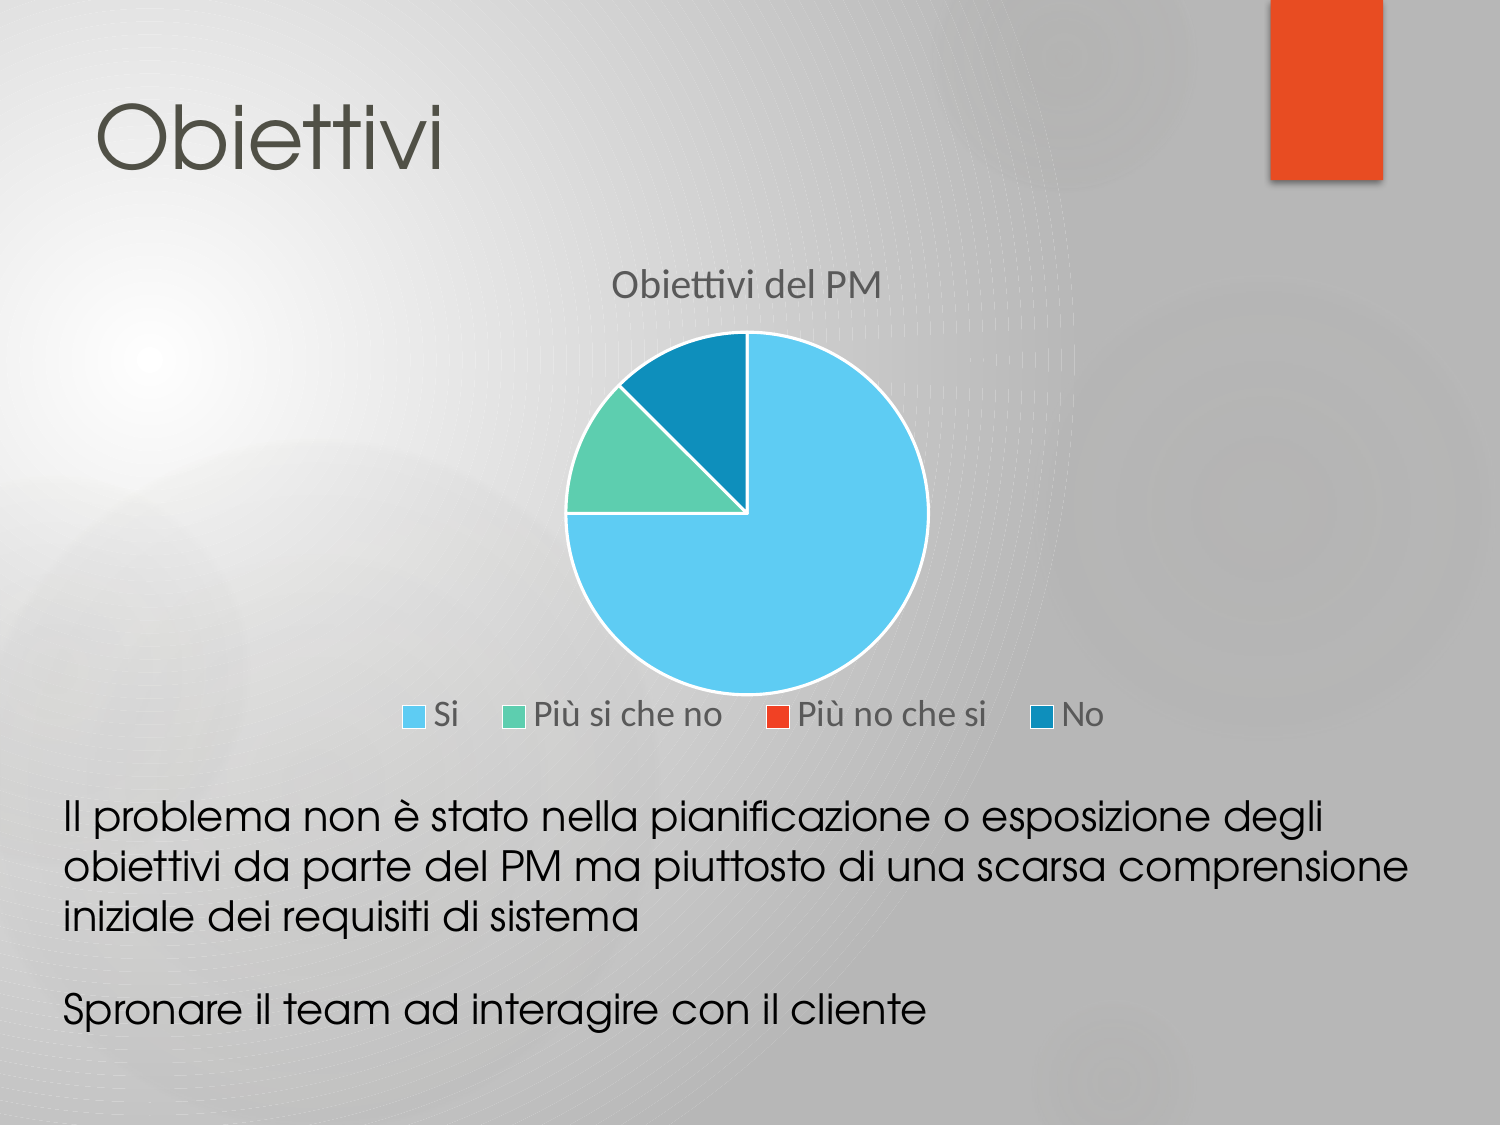

# Obiettivi

### Chart: Obiettivi del PM

| Category | Google Code |
|---|---|
| Si | 6.0 |
| Più si che no | 1.0 |
| Più no che si | 0.0 |
| No | 1.0 |
Il problema non è stato nella pianificazione o esposizione degli obiettivi da parte del PM ma piuttosto di una scarsa comprensione iniziale dei requisiti di sistema
Spronare il team ad interagire con il cliente